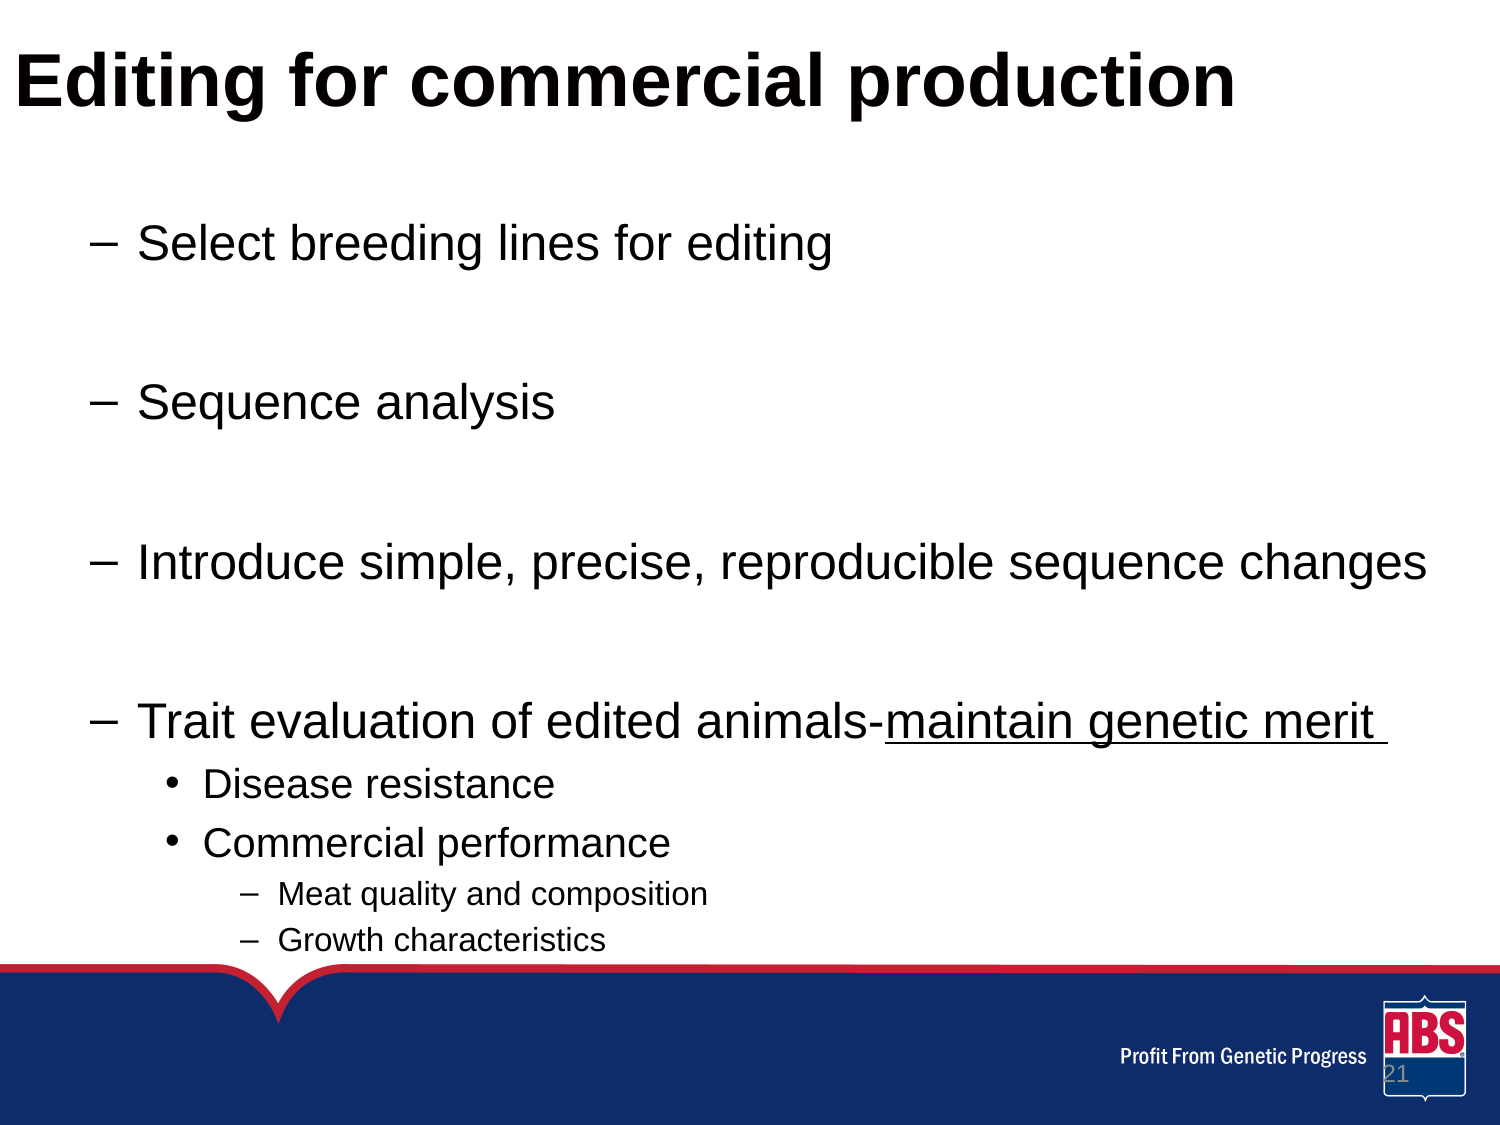

Editing for commercial production

Select breeding lines for editing

Sequence analysis

Introduce simple, precise, reproducible sequence changes

Trait evaluation of edited animals-maintain genetic merit
Disease resistance
Commercial performance
Meat quality and composition
Growth characteristics
21